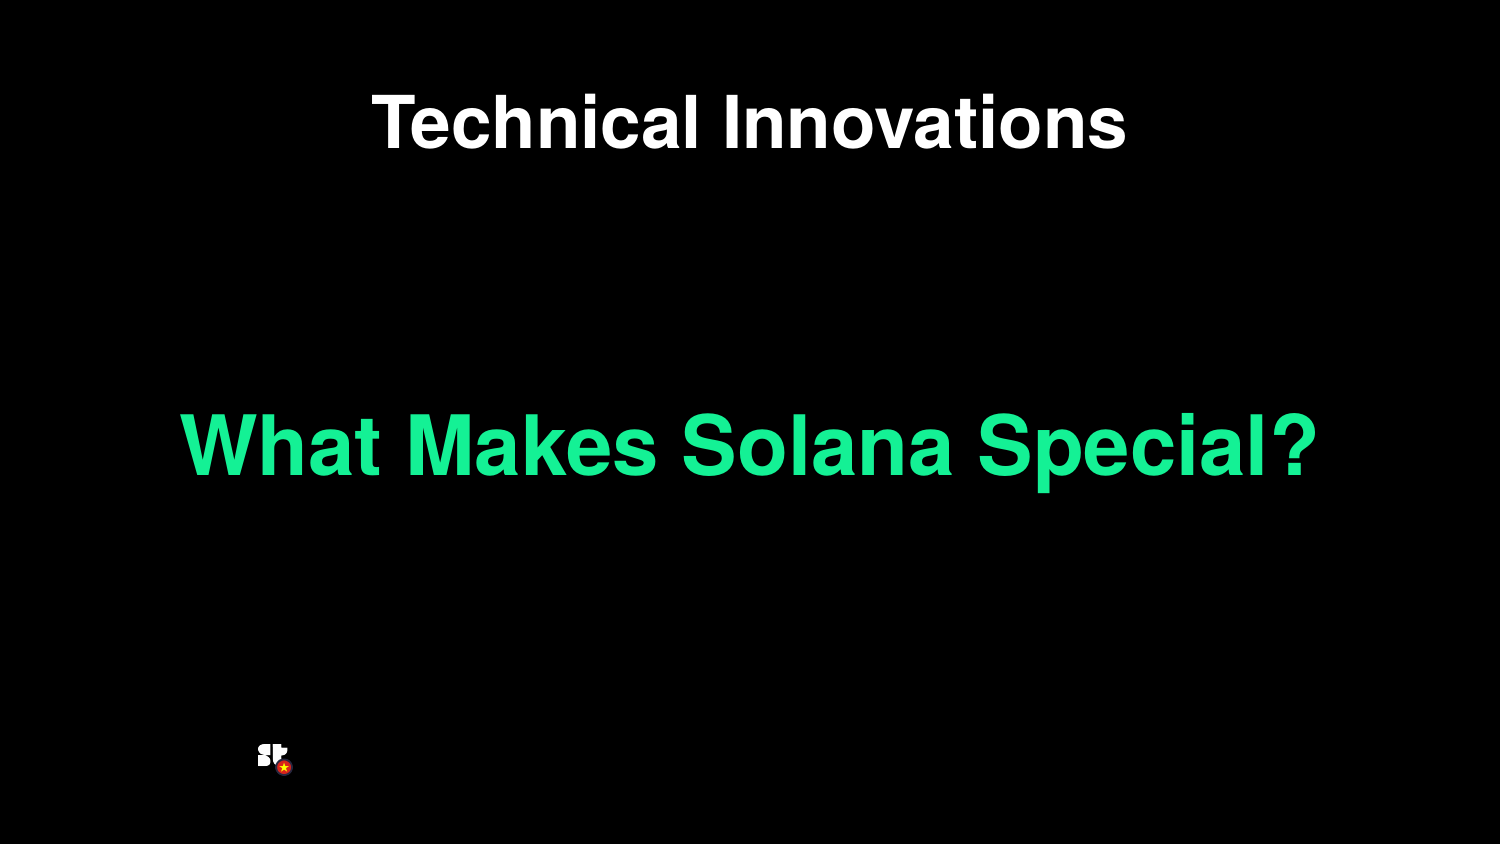

Technical Innovations
# What Makes Solana Special?